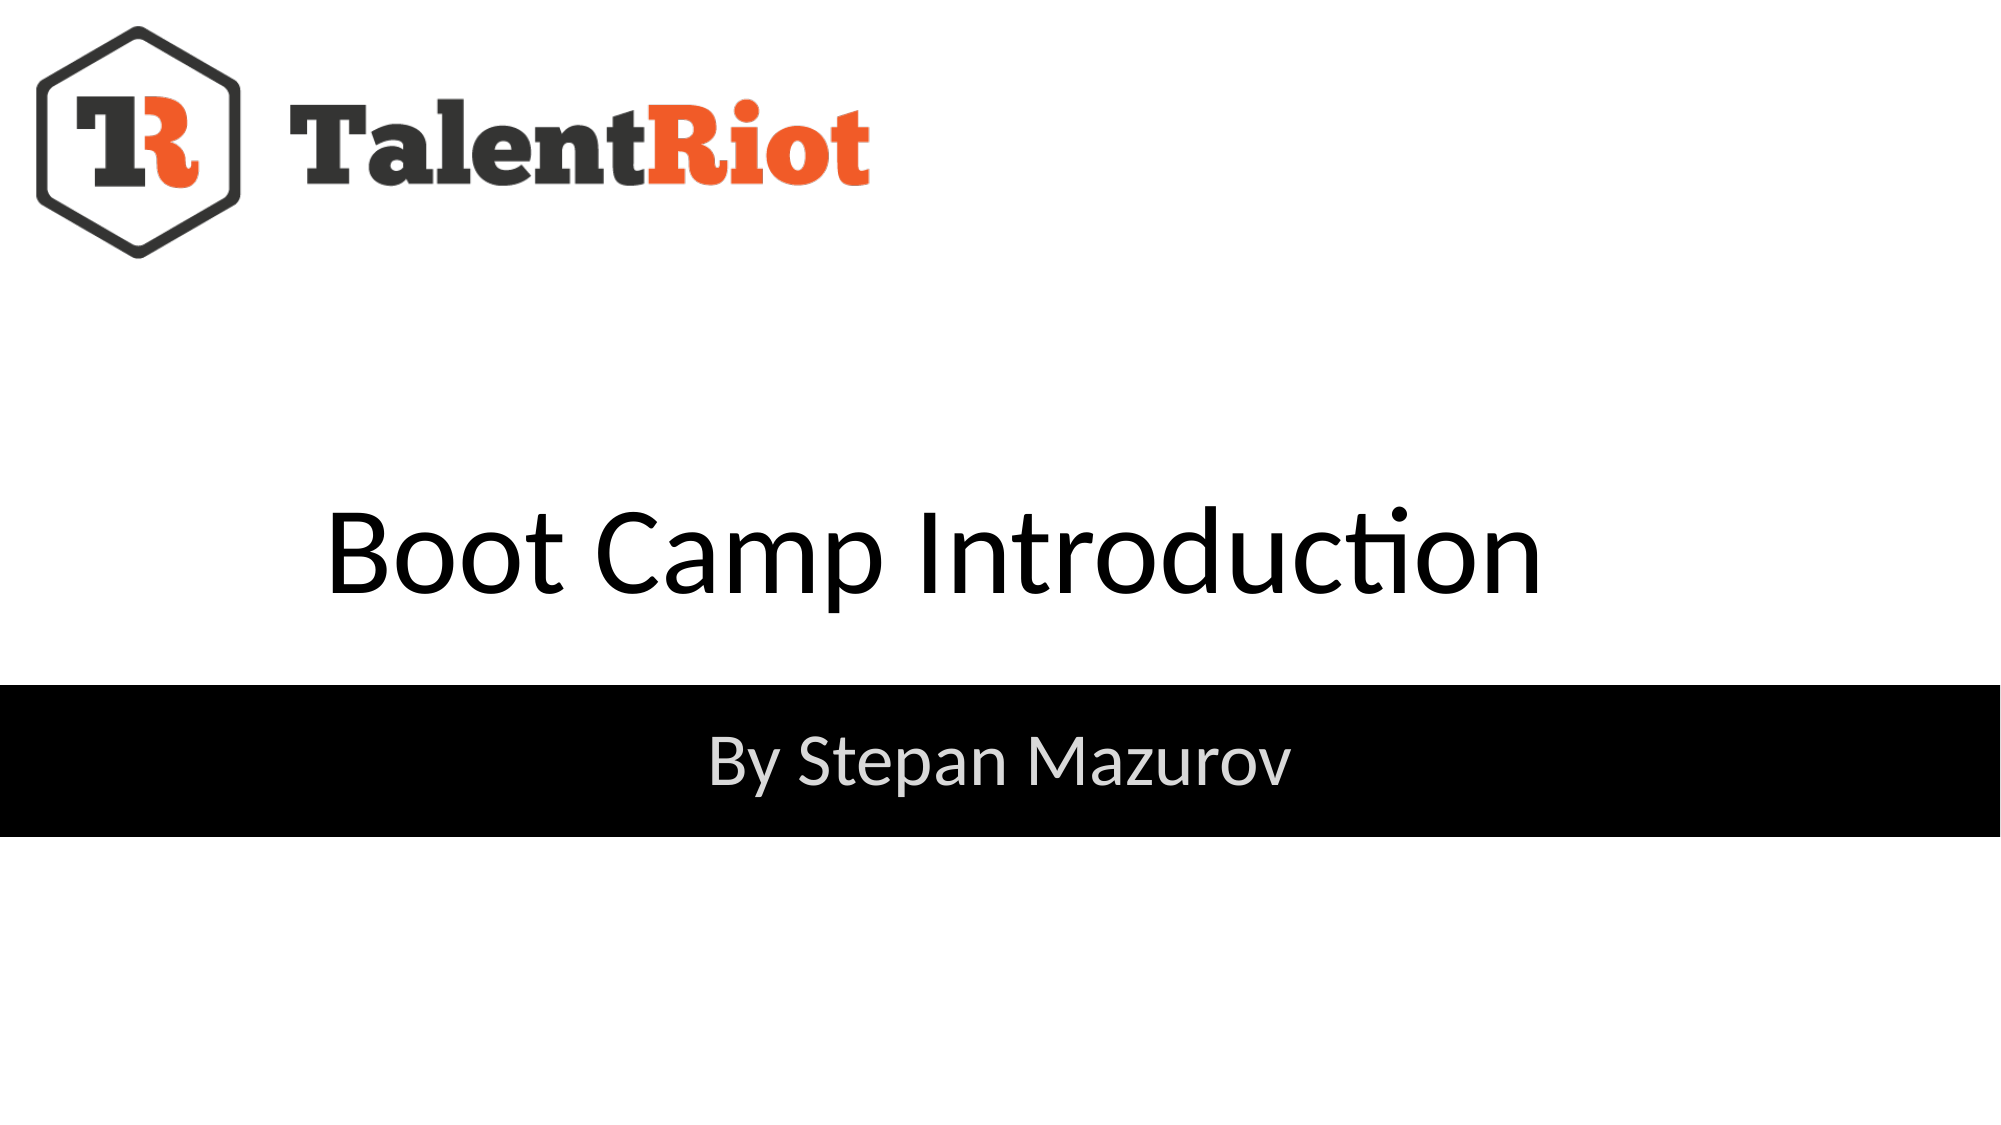

# Boot Camp Introduction
By Stepan Mazurov